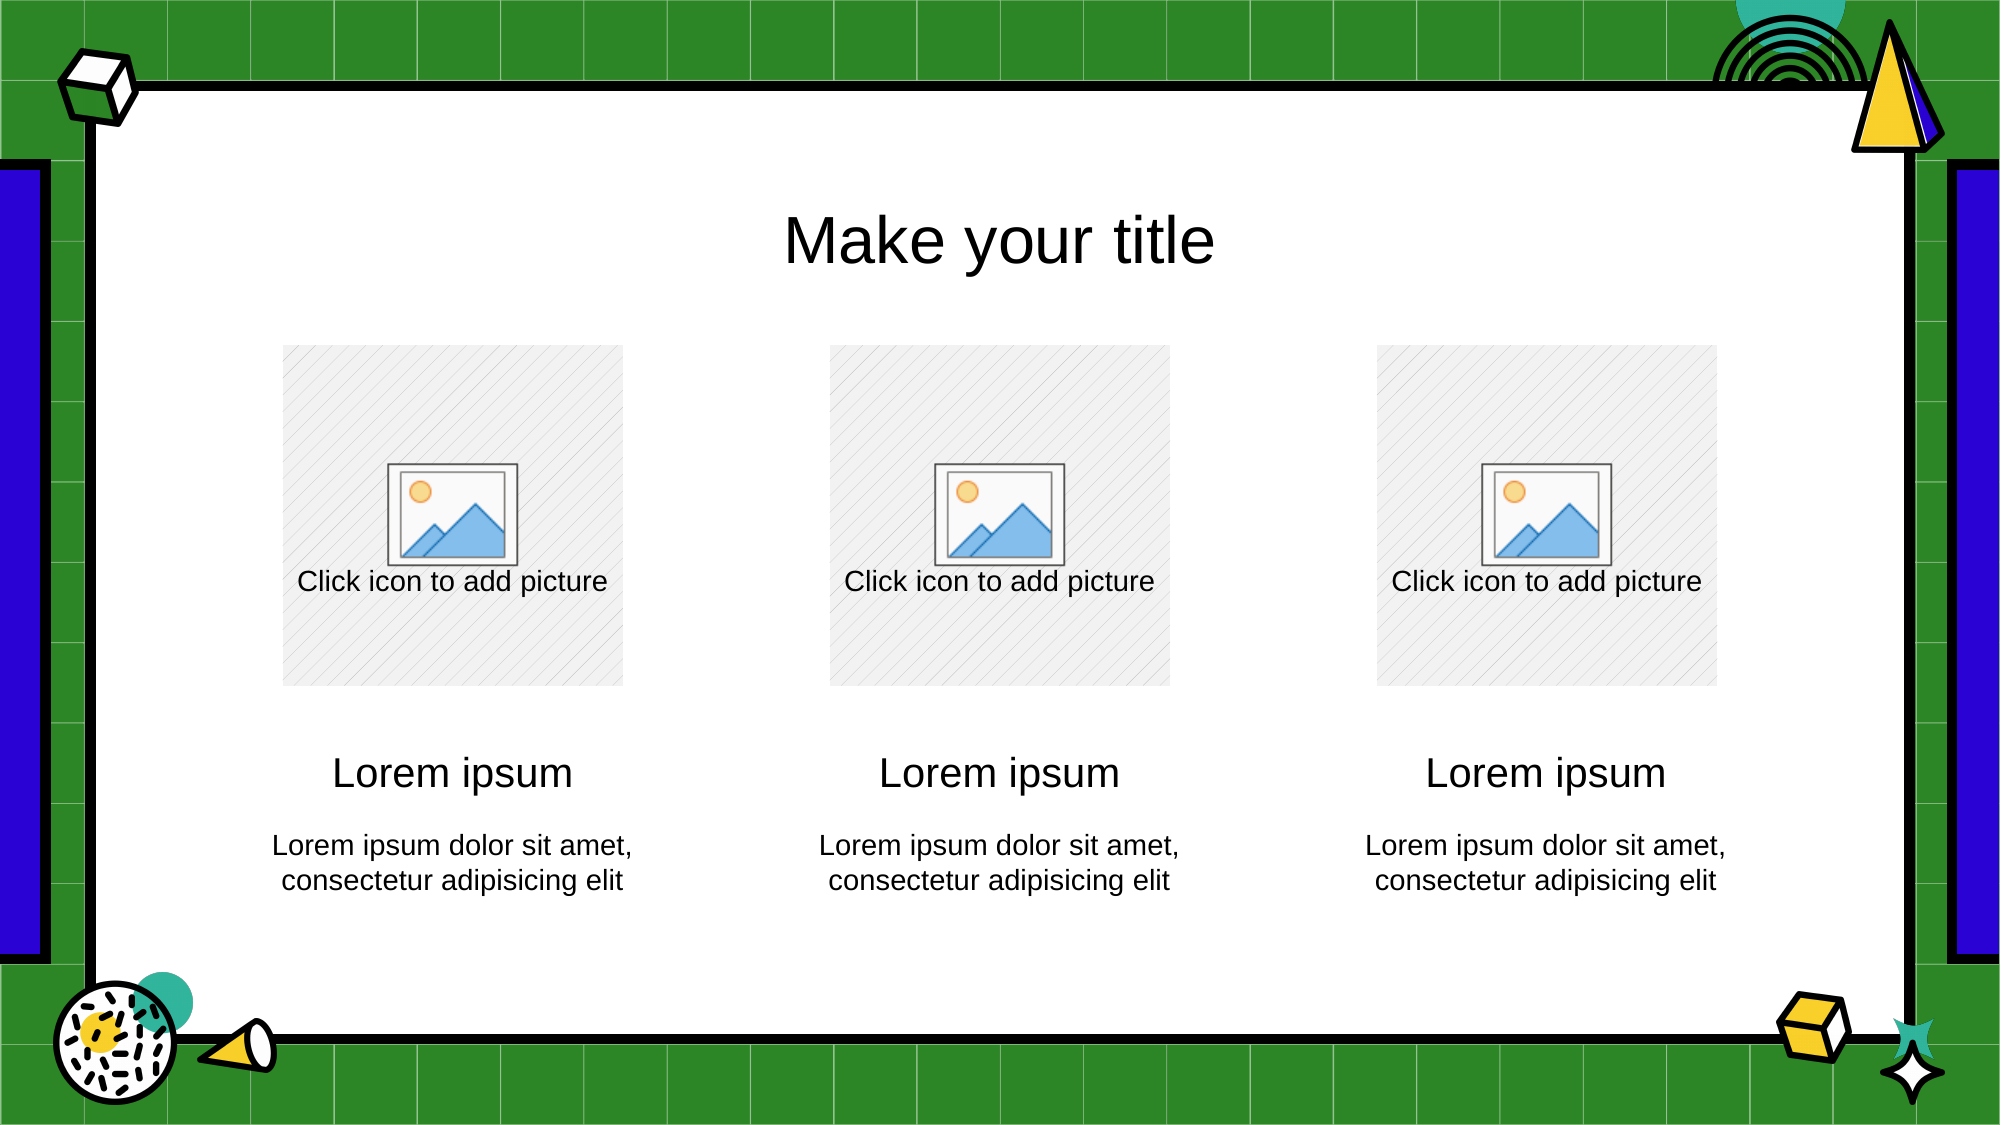

Make your title

Lorem ipsum
Lorem ipsum
Lorem ipsum
Lorem ipsum dolor sit amet, consectetur adipisicing elit
Lorem ipsum dolor sit amet, consectetur adipisicing elit
Lorem ipsum dolor sit amet, consectetur adipisicing elit